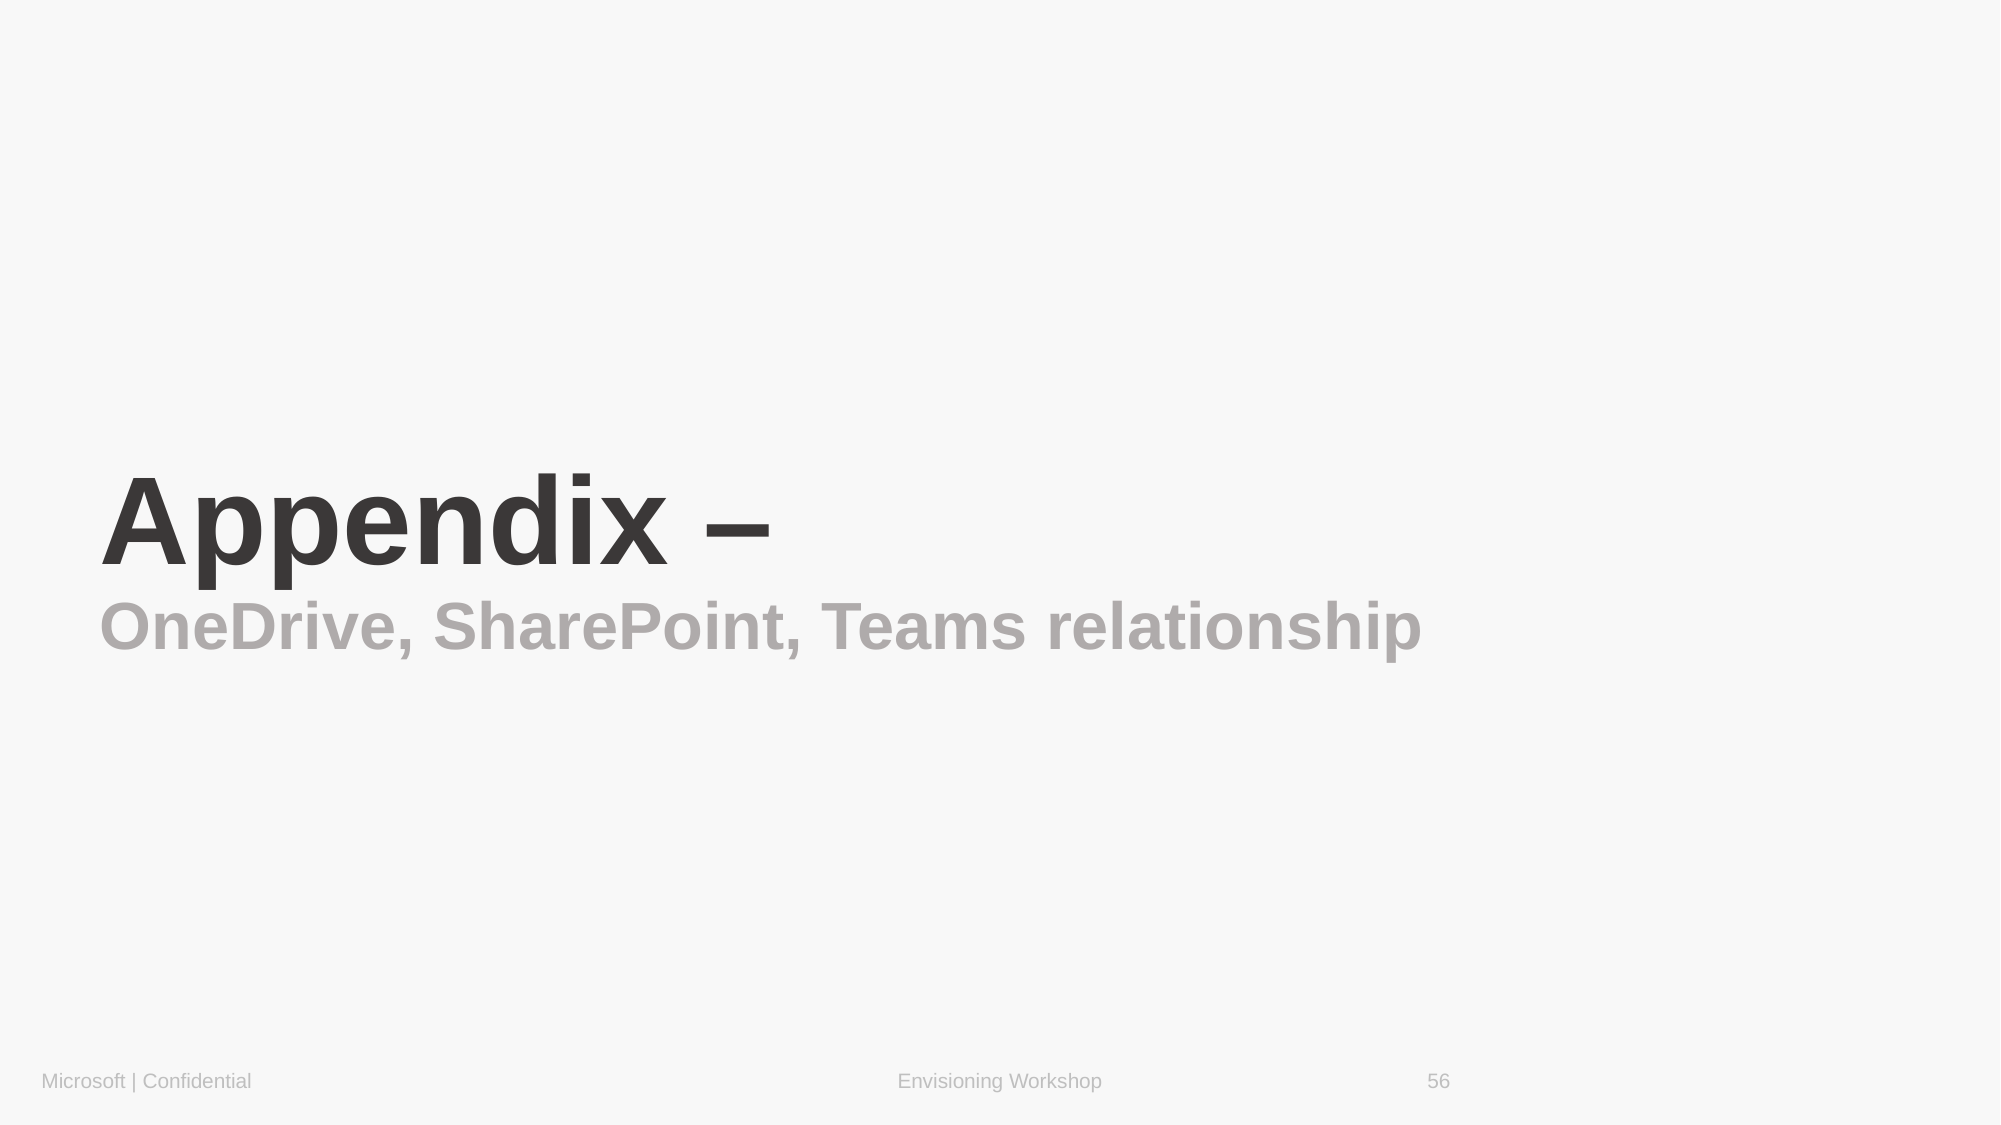

Appendix –
OneDrive, SharePoint, Teams relationship
Microsoft | Confidential
Envisioning Workshop
56